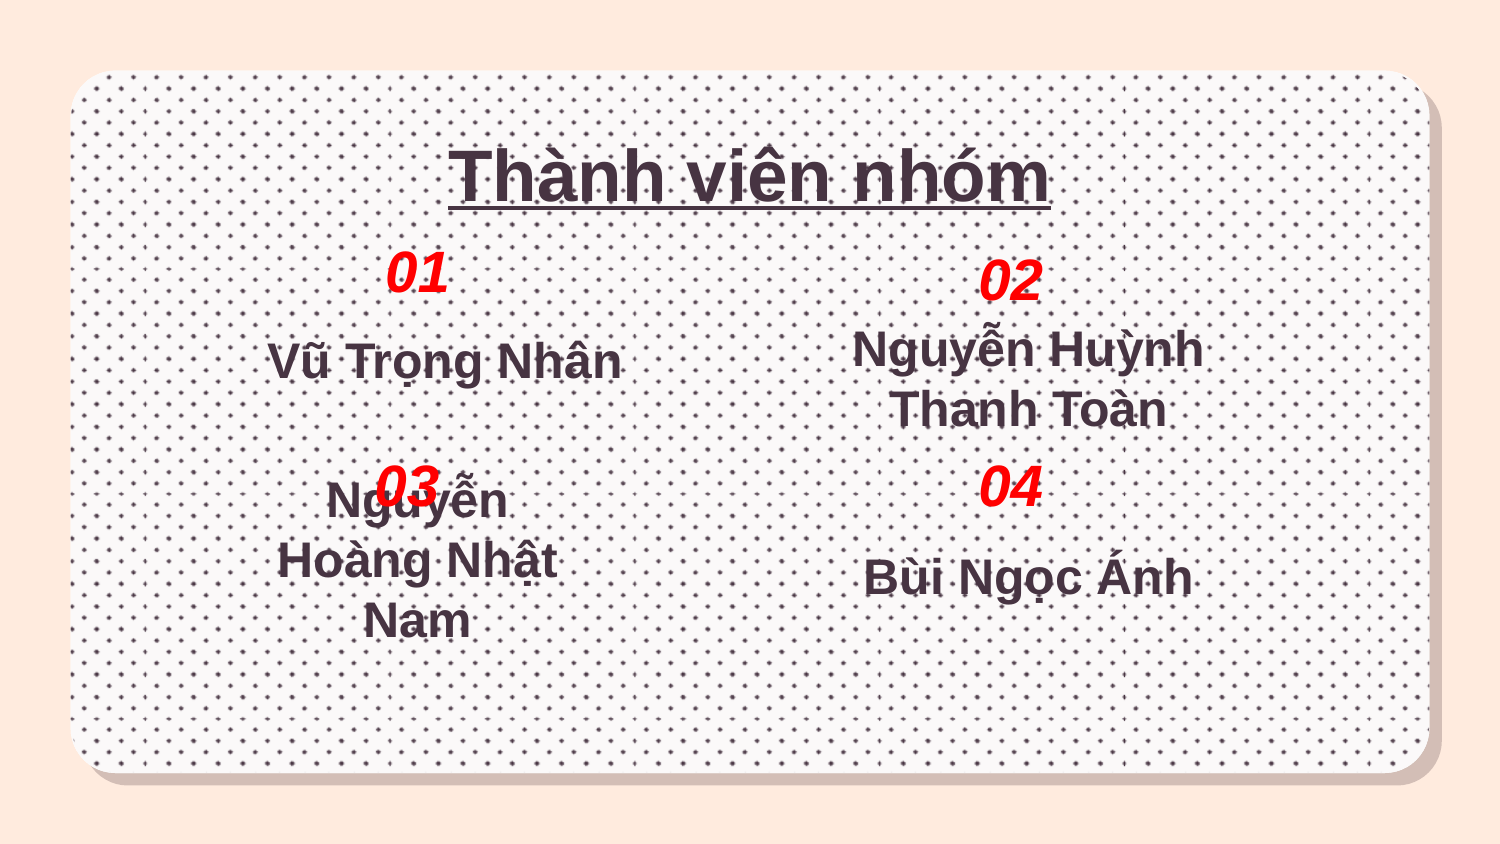

# Thành viên nhóm
01
02
Vũ Trọng Nhân
Nguyễn Huỳnh Thanh Toàn
04
03
Bùi Ngọc Ánh
Nguyễn Hoàng Nhật Nam